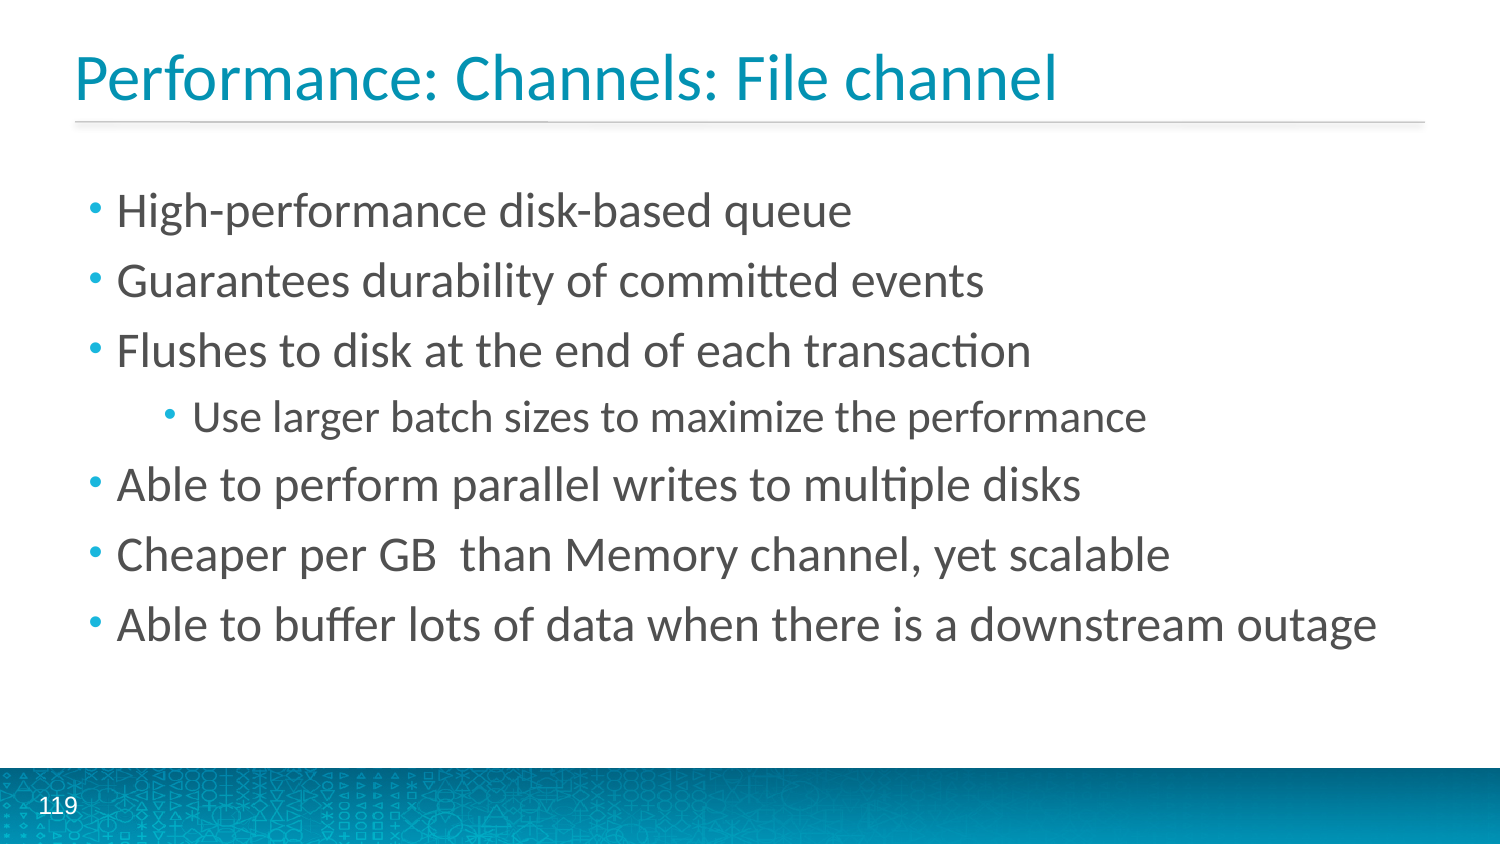

# Performance: Channels: File channel
High-performance disk-based queue
Guarantees durability of committed events
Flushes to disk at the end of each transaction
Use larger batch sizes to maximize the performance
Able to perform parallel writes to multiple disks
Cheaper per GB  than Memory channel, yet scalable
Able to buffer lots of data when there is a downstream outage
119